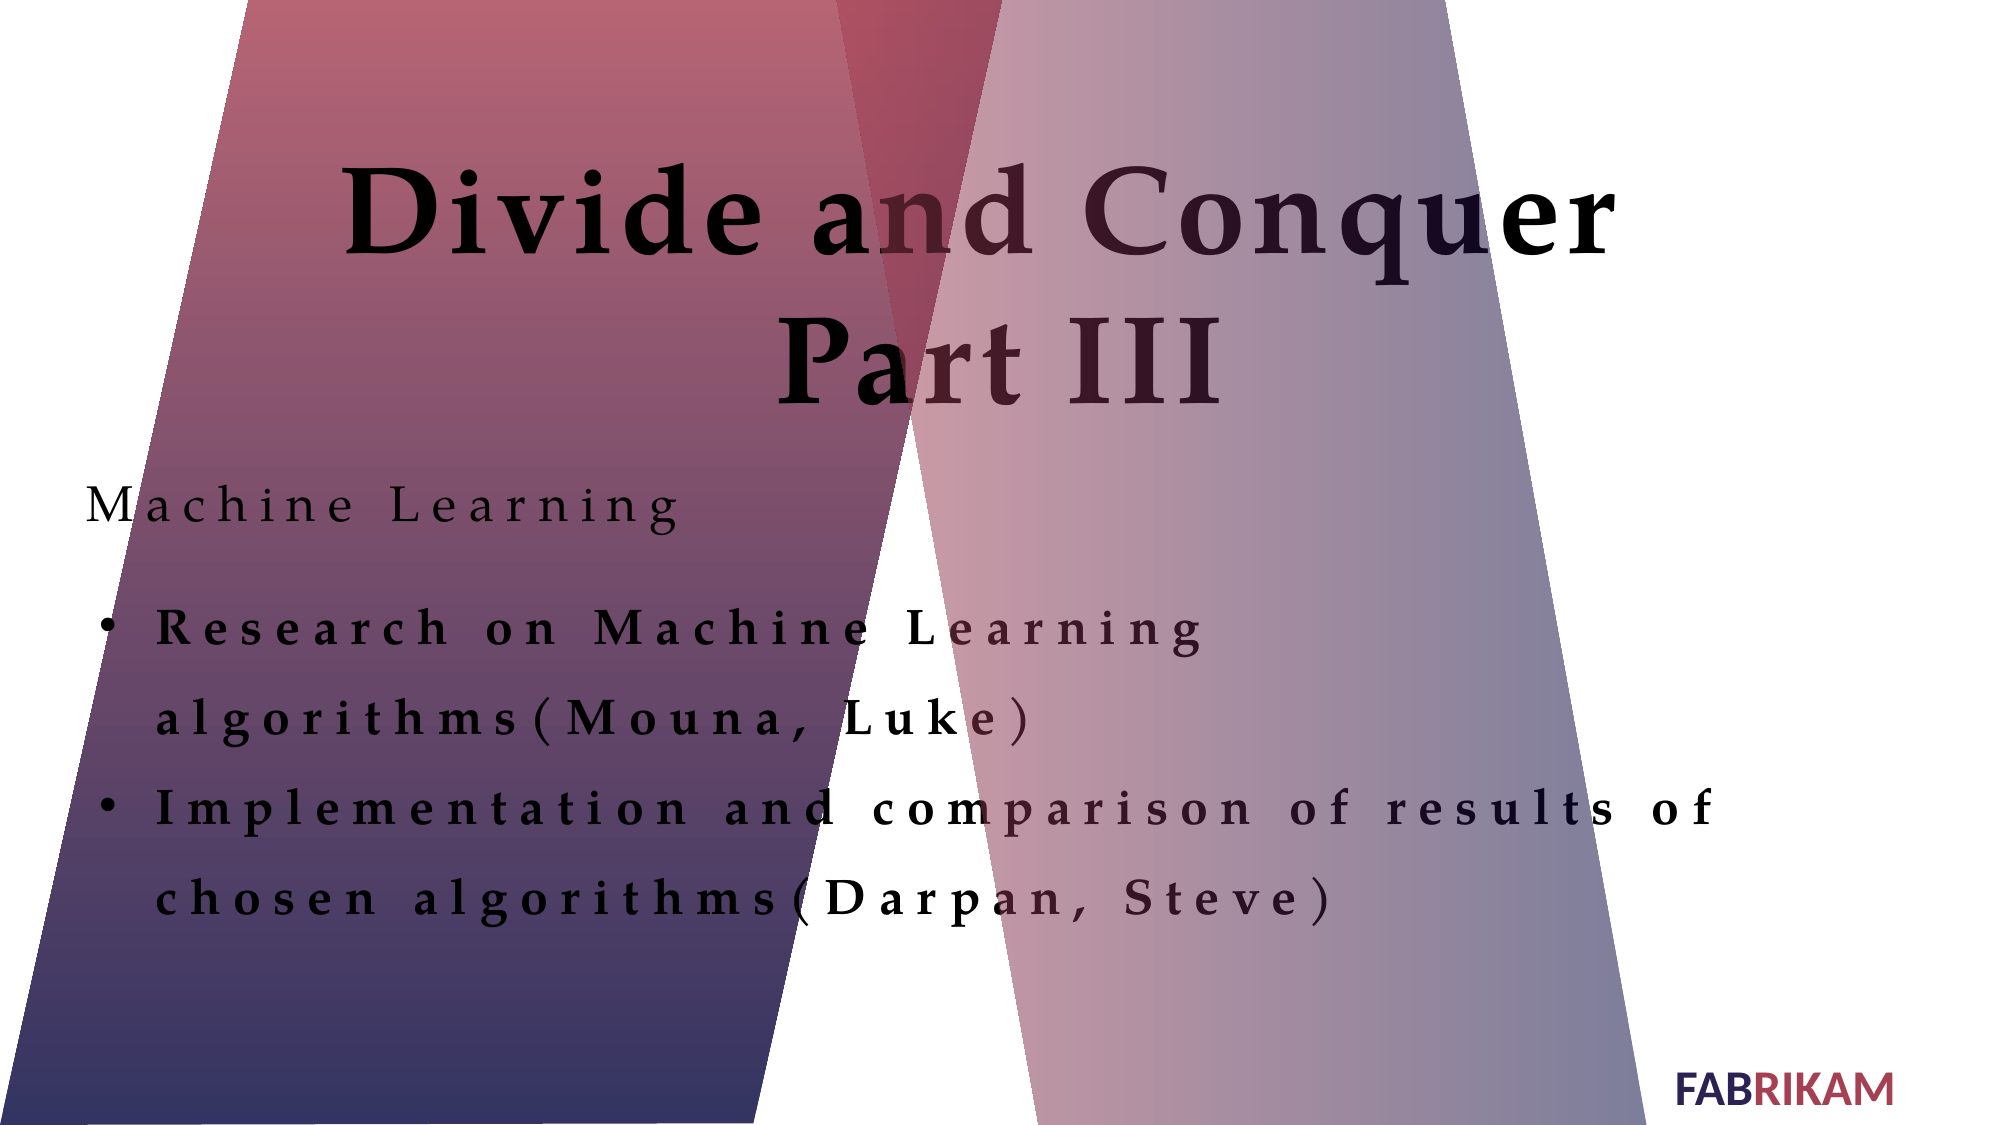

# Divide and Conquer Part III
Machine Learning
Research on Machine Learning algorithms(Mouna, Luke)
Implementation and comparison of results of chosen algorithms(Darpan, Steve)